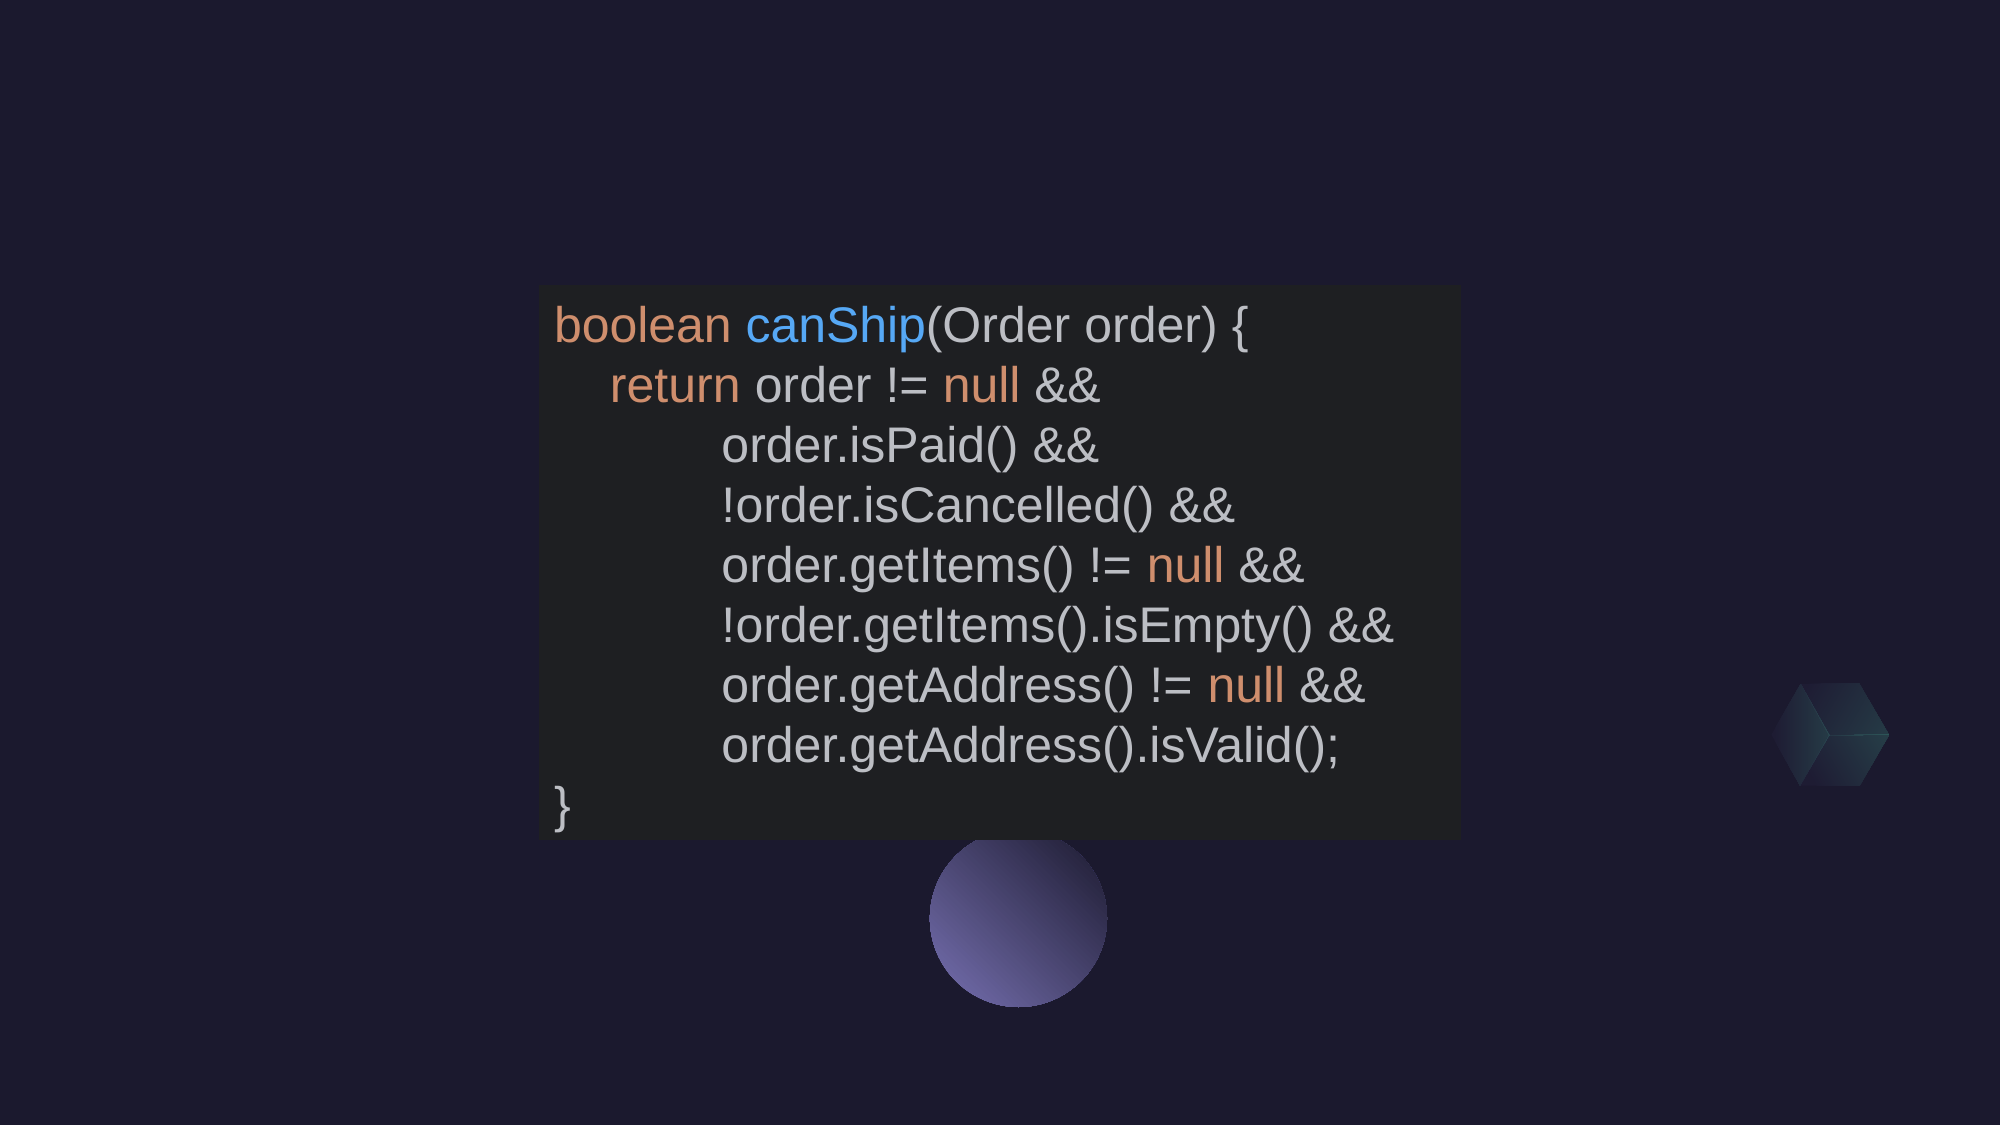

boolean canShip(Order order) {
    return order != null &&
            order.isPaid() &&
            !order.isCancelled() &&
            order.getItems() != null &&
            !order.getItems().isEmpty() &&
            order.getAddress() != null &&
            order.getAddress().isValid();
}